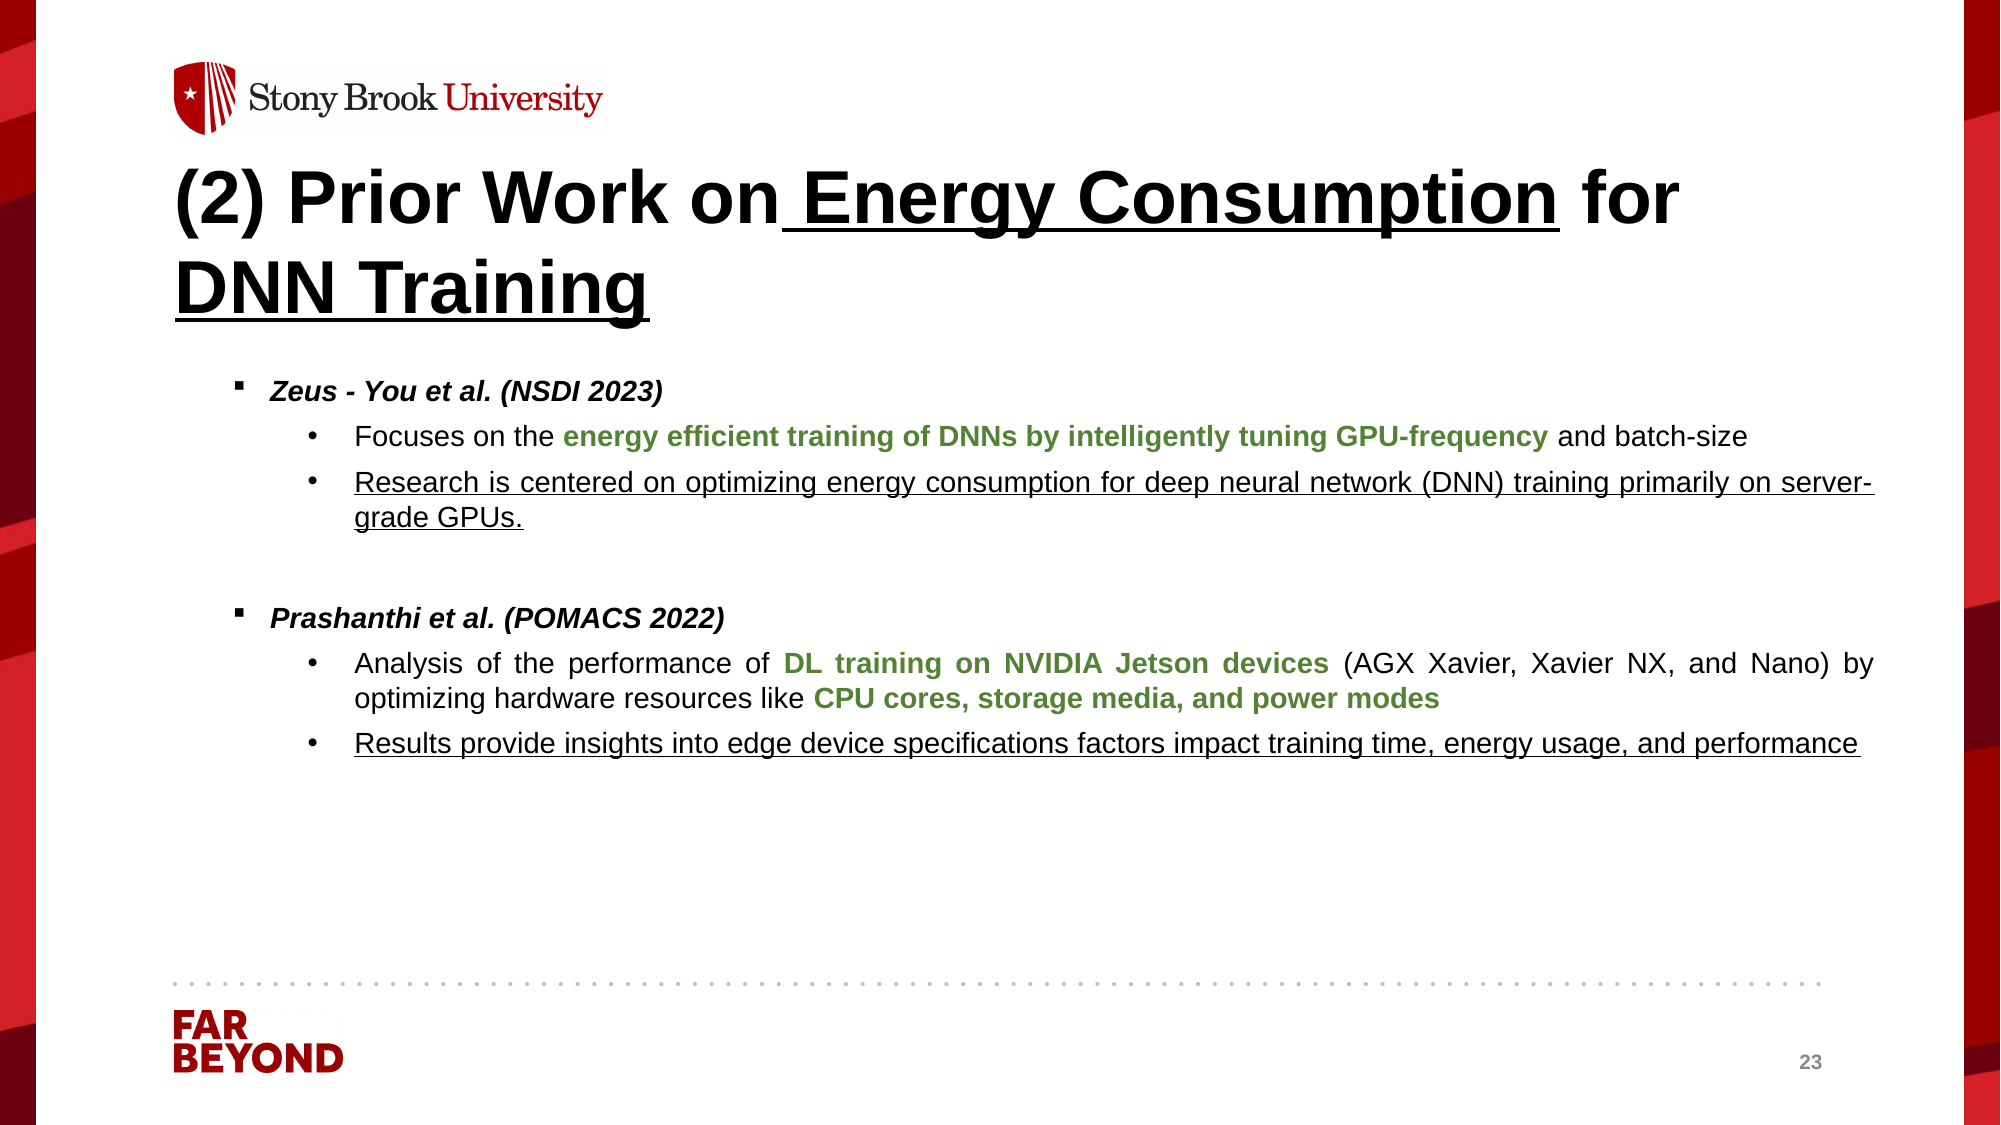

(2) Prior Work on Energy Consumption for DNN Training
Zeus - You et al. (NSDI 2023)
Focuses on the energy efficient training of DNNs by intelligently tuning GPU-frequency and batch-size
Research is centered on optimizing energy consumption for deep neural network (DNN) training primarily on server-grade GPUs.

Prashanthi et al. (POMACS 2022)
Analysis of the performance of DL training on NVIDIA Jetson devices (AGX Xavier, Xavier NX, and Nano) by optimizing hardware resources like CPU cores, storage media, and power modes
Results provide insights into edge device specifications factors impact training time, energy usage, and performance

23